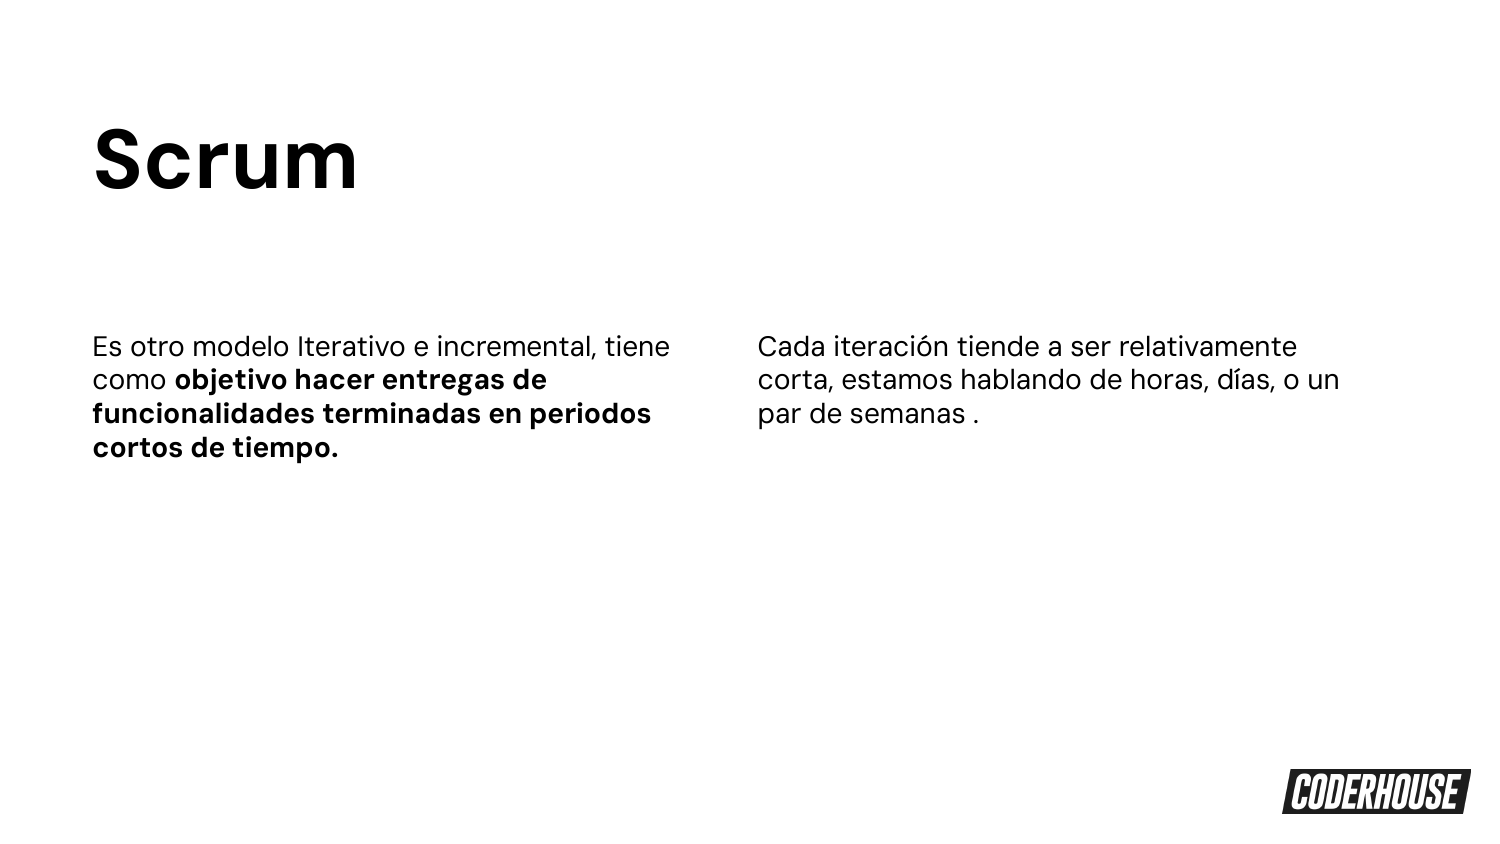

Scrum
Es otro modelo Iterativo e incremental, tiene como objetivo hacer entregas de funcionalidades terminadas en periodos cortos de tiempo.
Cada iteración tiende a ser relativamente corta, estamos hablando de horas, días, o un par de semanas .